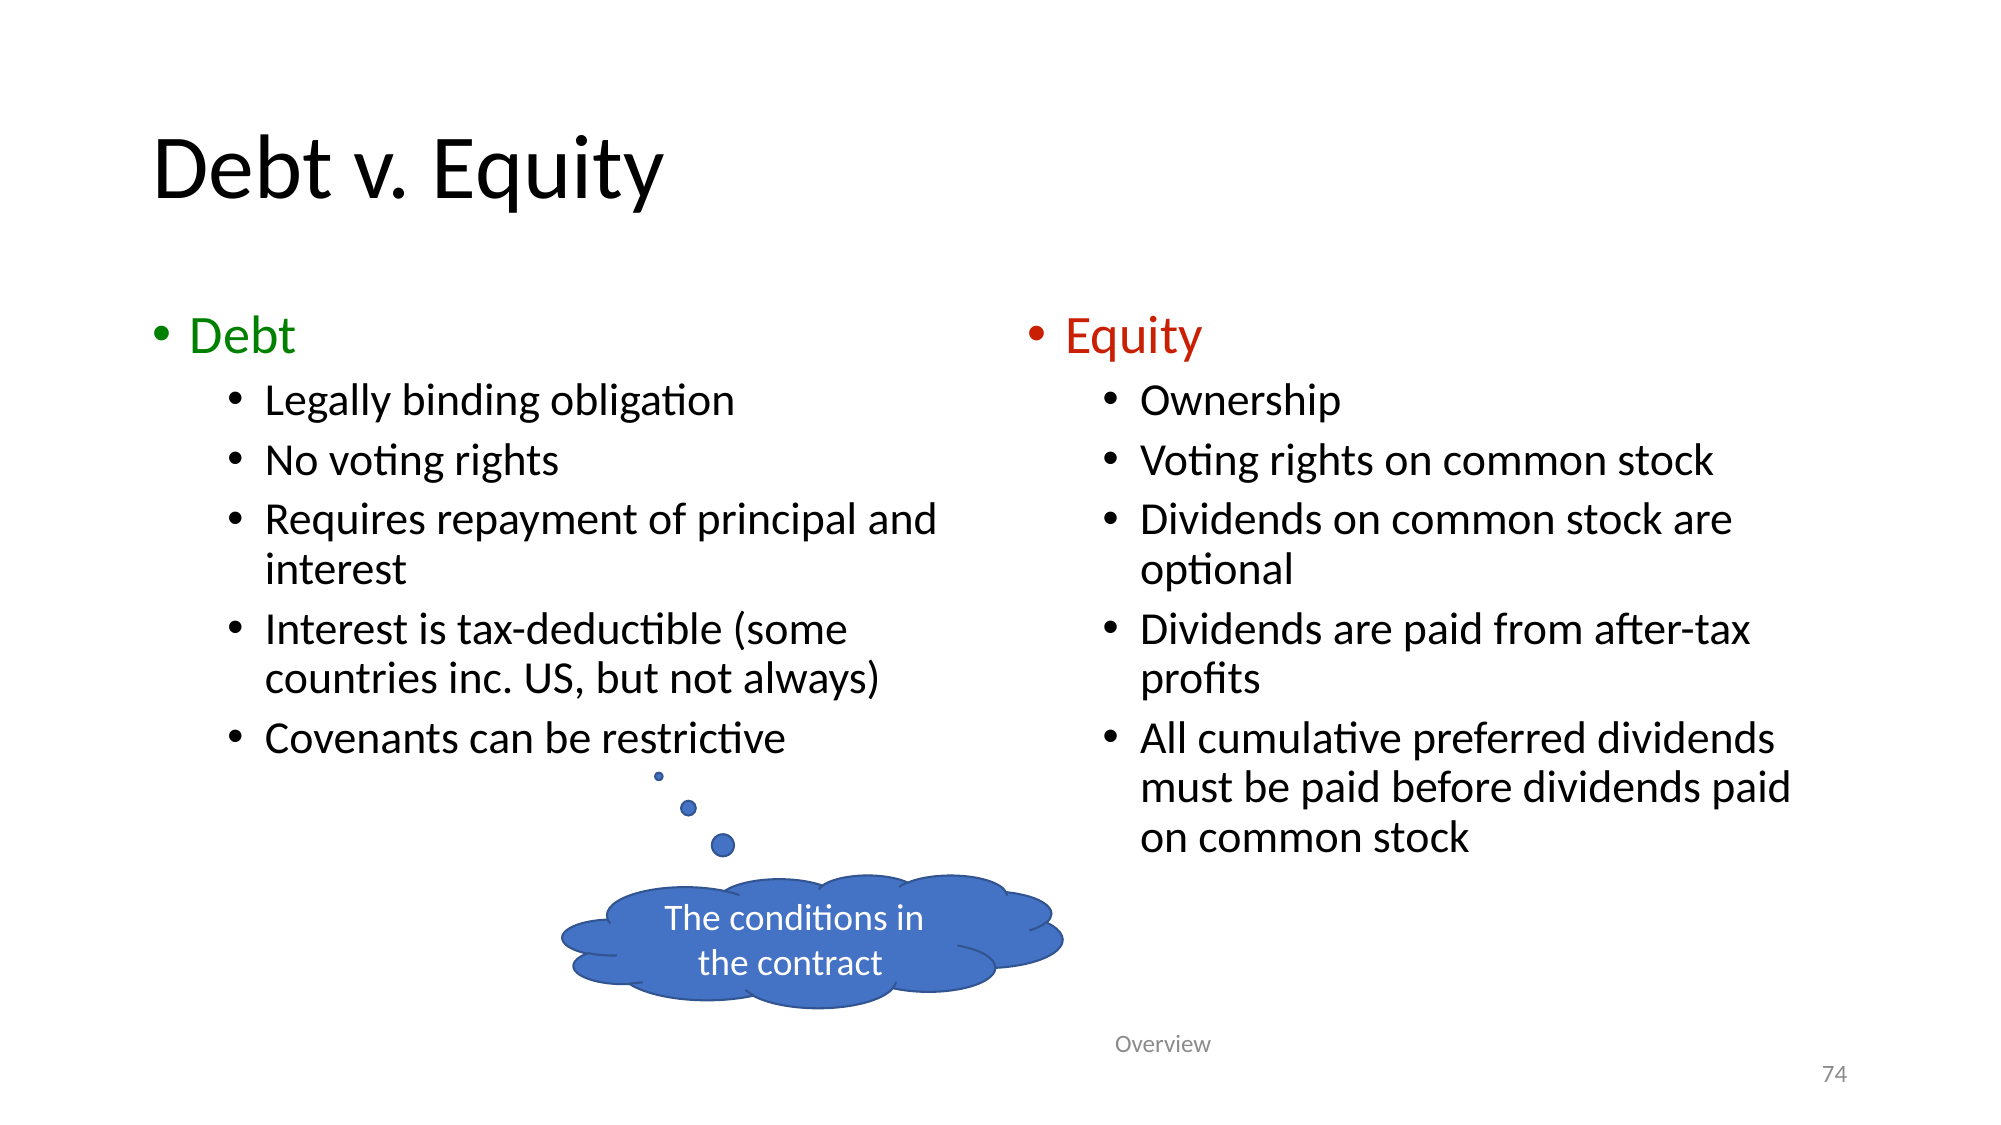

# Debt v. Equity
Debt
Legally binding obligation
No voting rights
Requires repayment of principal and interest
Interest is tax-deductible (some countries inc. US, but not always)
Covenants can be restrictive
Equity
Ownership
Voting rights on common stock
Dividends on common stock are optional
Dividends are paid from after-tax profits
All cumulative preferred dividends must be paid before dividends paid on common stock
The conditions in the contract
Overview
74